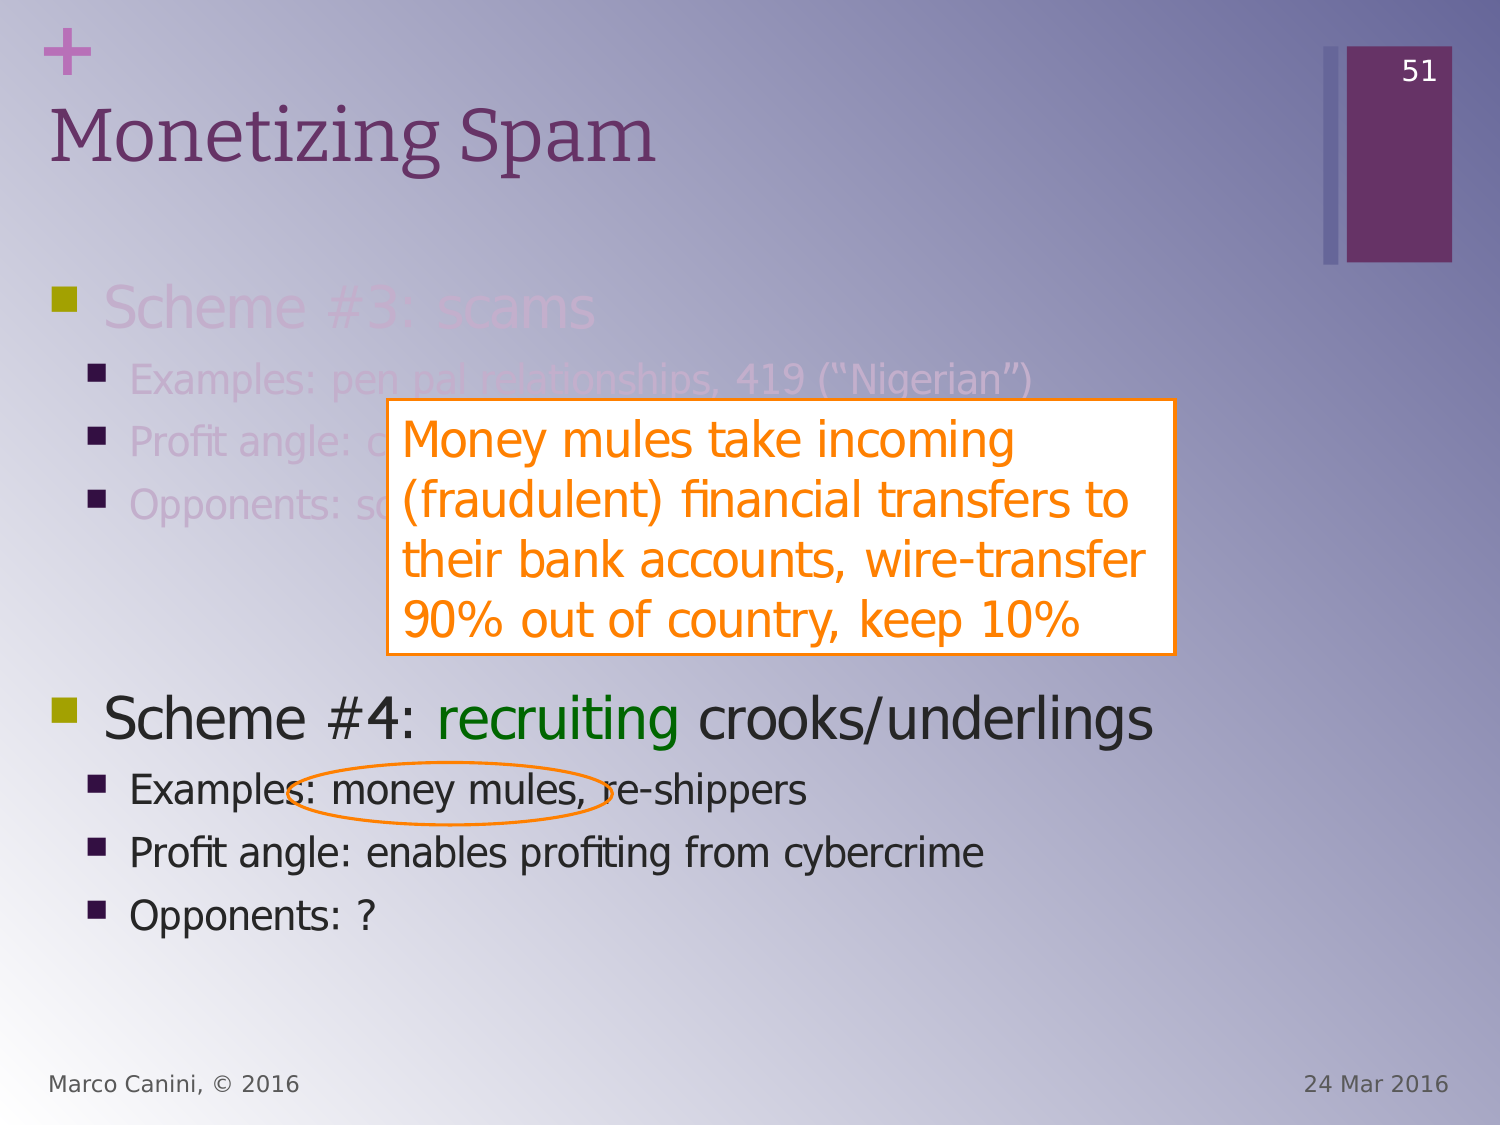

51
# Monetizing Spam
Scheme #3: scams
Examples: pen pal relationships, 419 (“Nigerian”)
Profit angle: con victim into sending money
Opponents: scambaiters (e.g., www.419eater.com)

Scheme #4: recruiting crooks/underlings
Examples: money mules, re-shippers
Profit angle: enables profiting from cybercrime
Opponents: ?
Money mules take incoming (fraudulent) financial transfers to their bank accounts, wire-transfer 90% out of country, keep 10%

Marco Canini, © 2016
24 Mar 2016